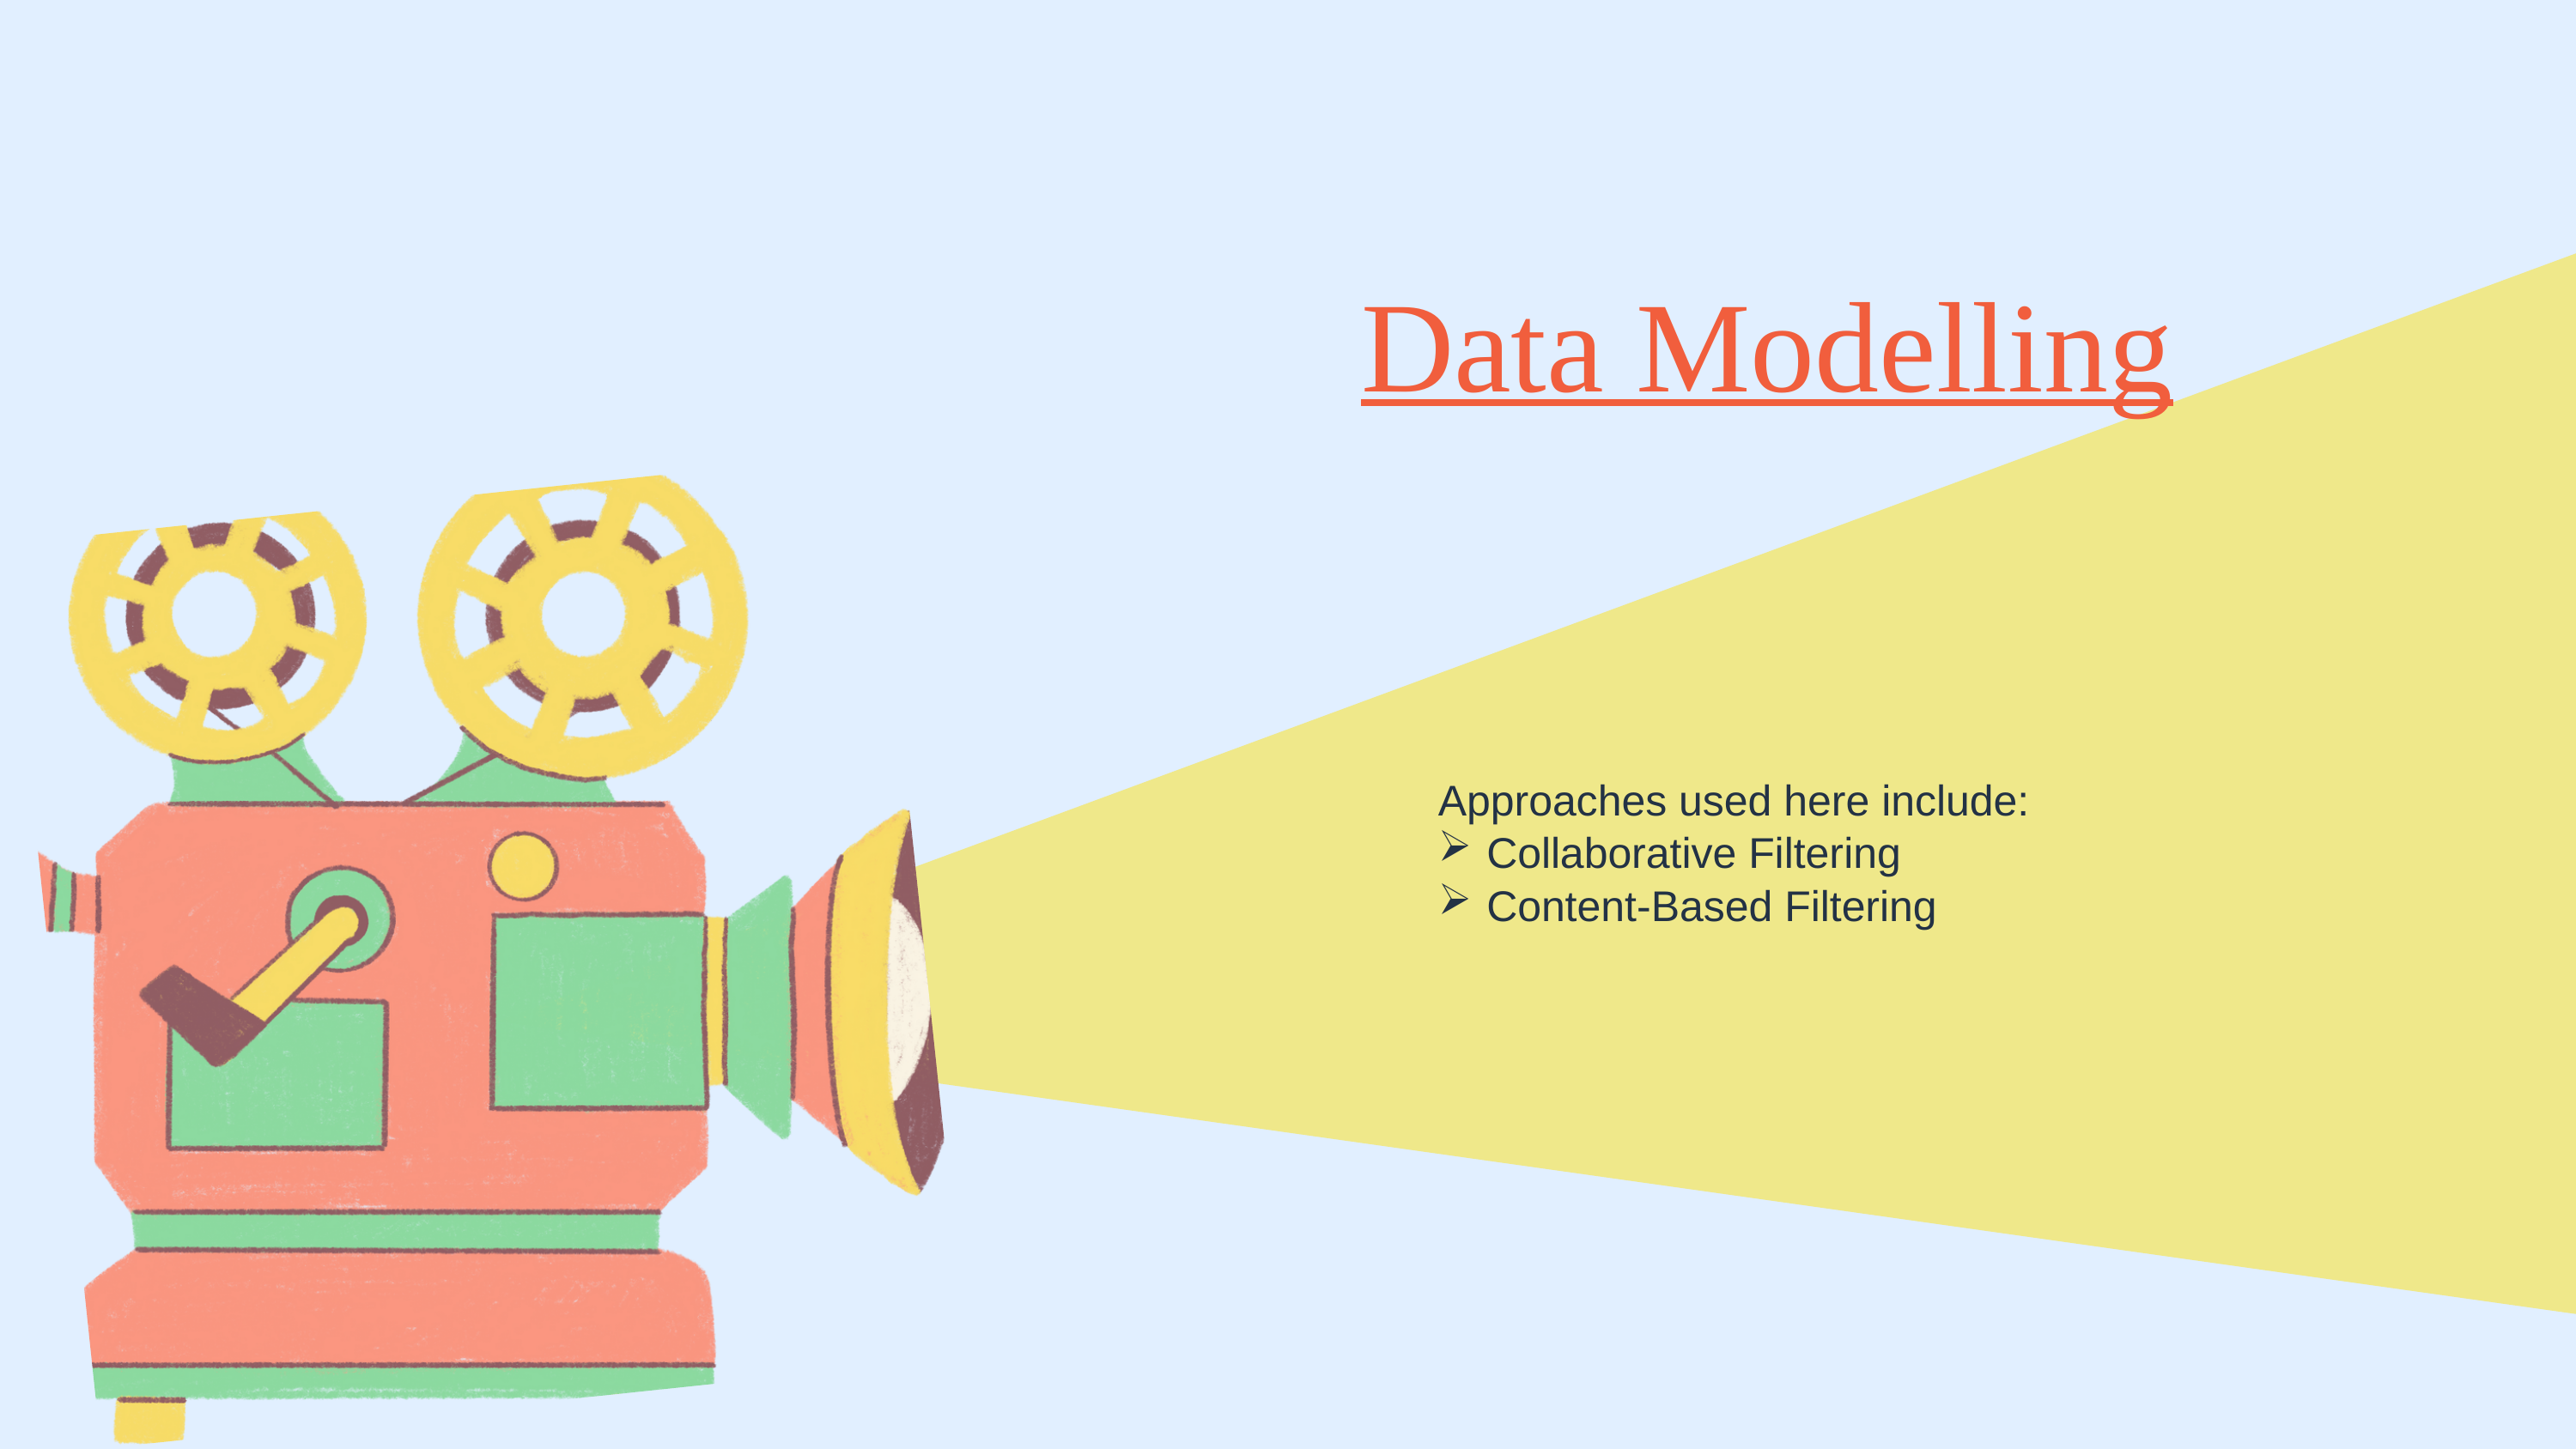

Data Modelling

Approaches used here include:
Collaborative Filtering
Content-Based Filtering